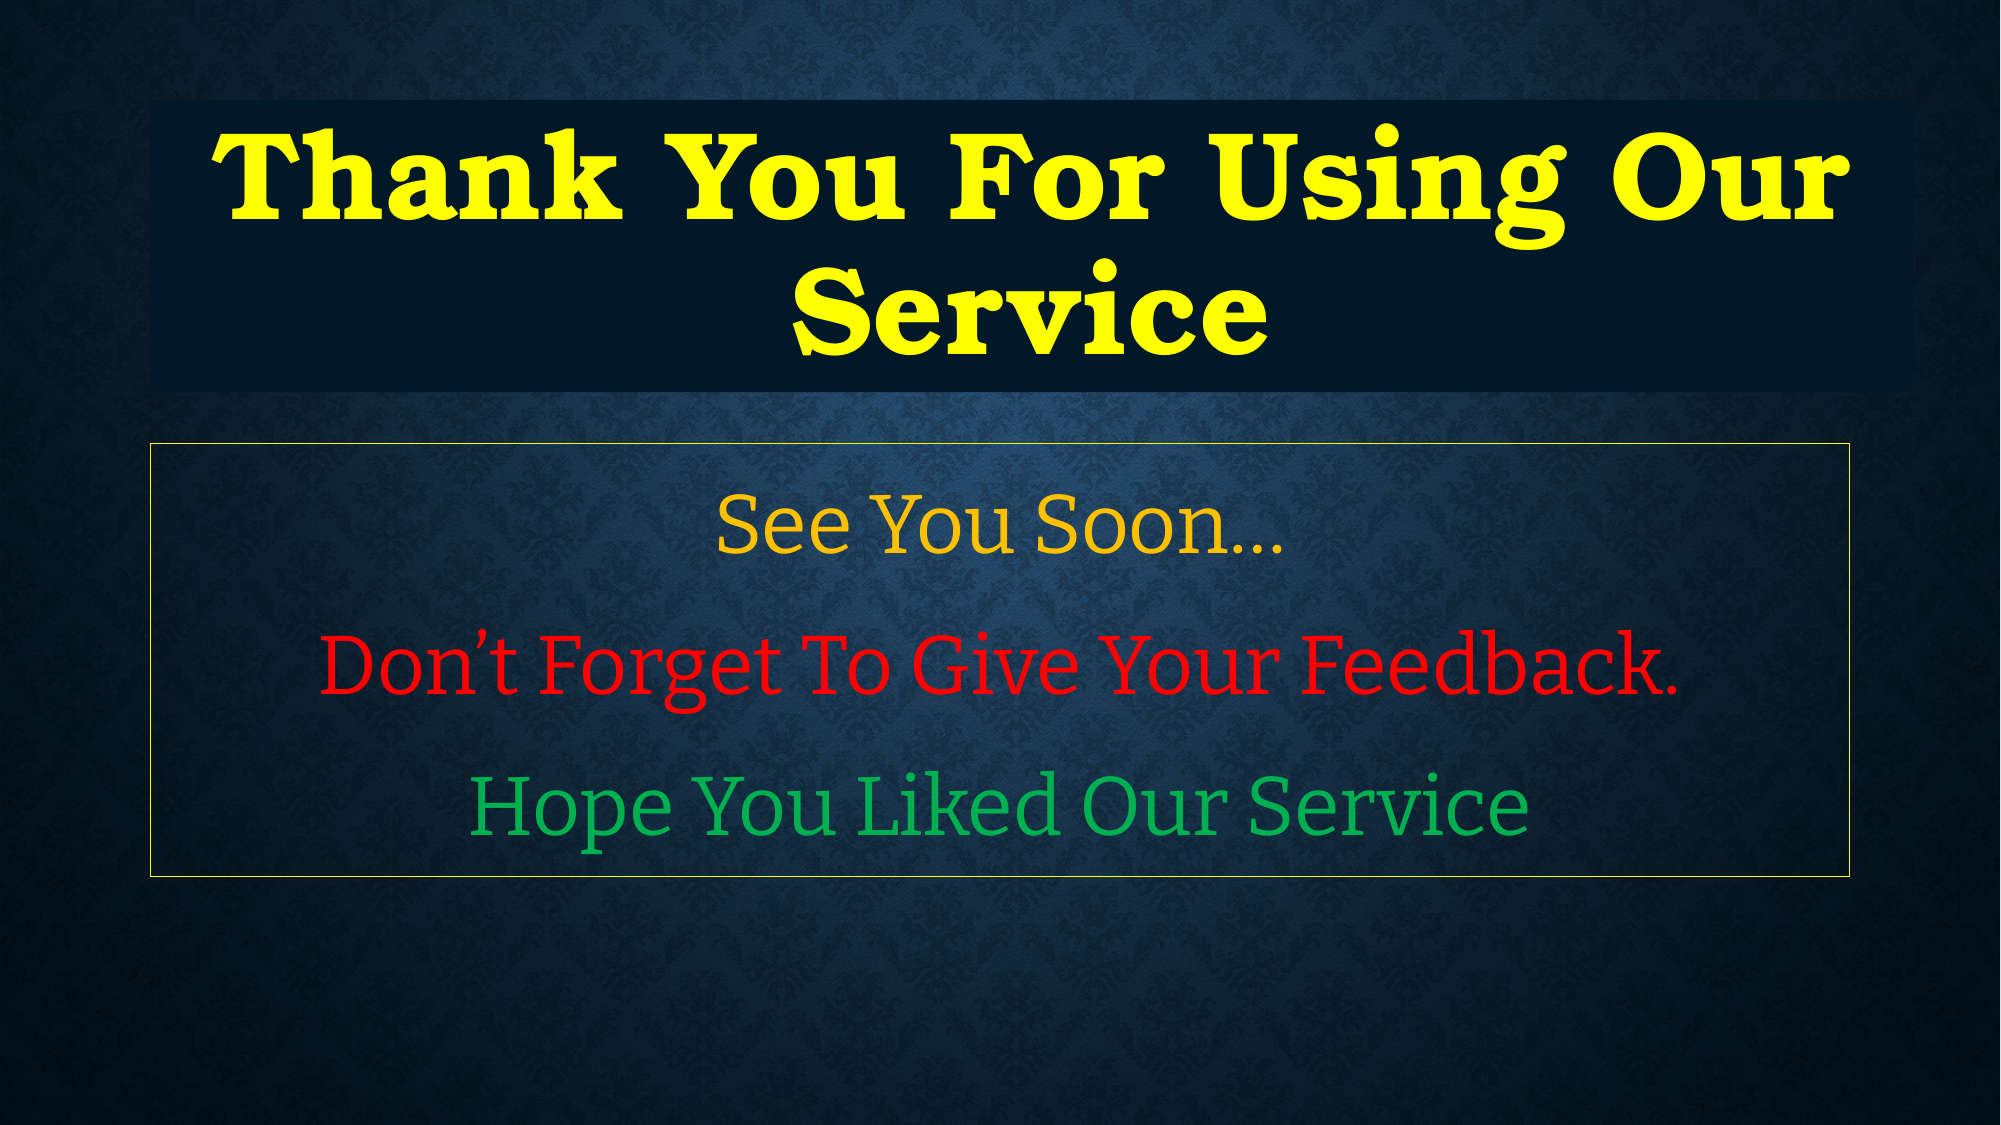

# Thank You For Using Our Service
See You Soon…
Don’t Forget To Give Your Feedback.
Hope You Liked Our Service